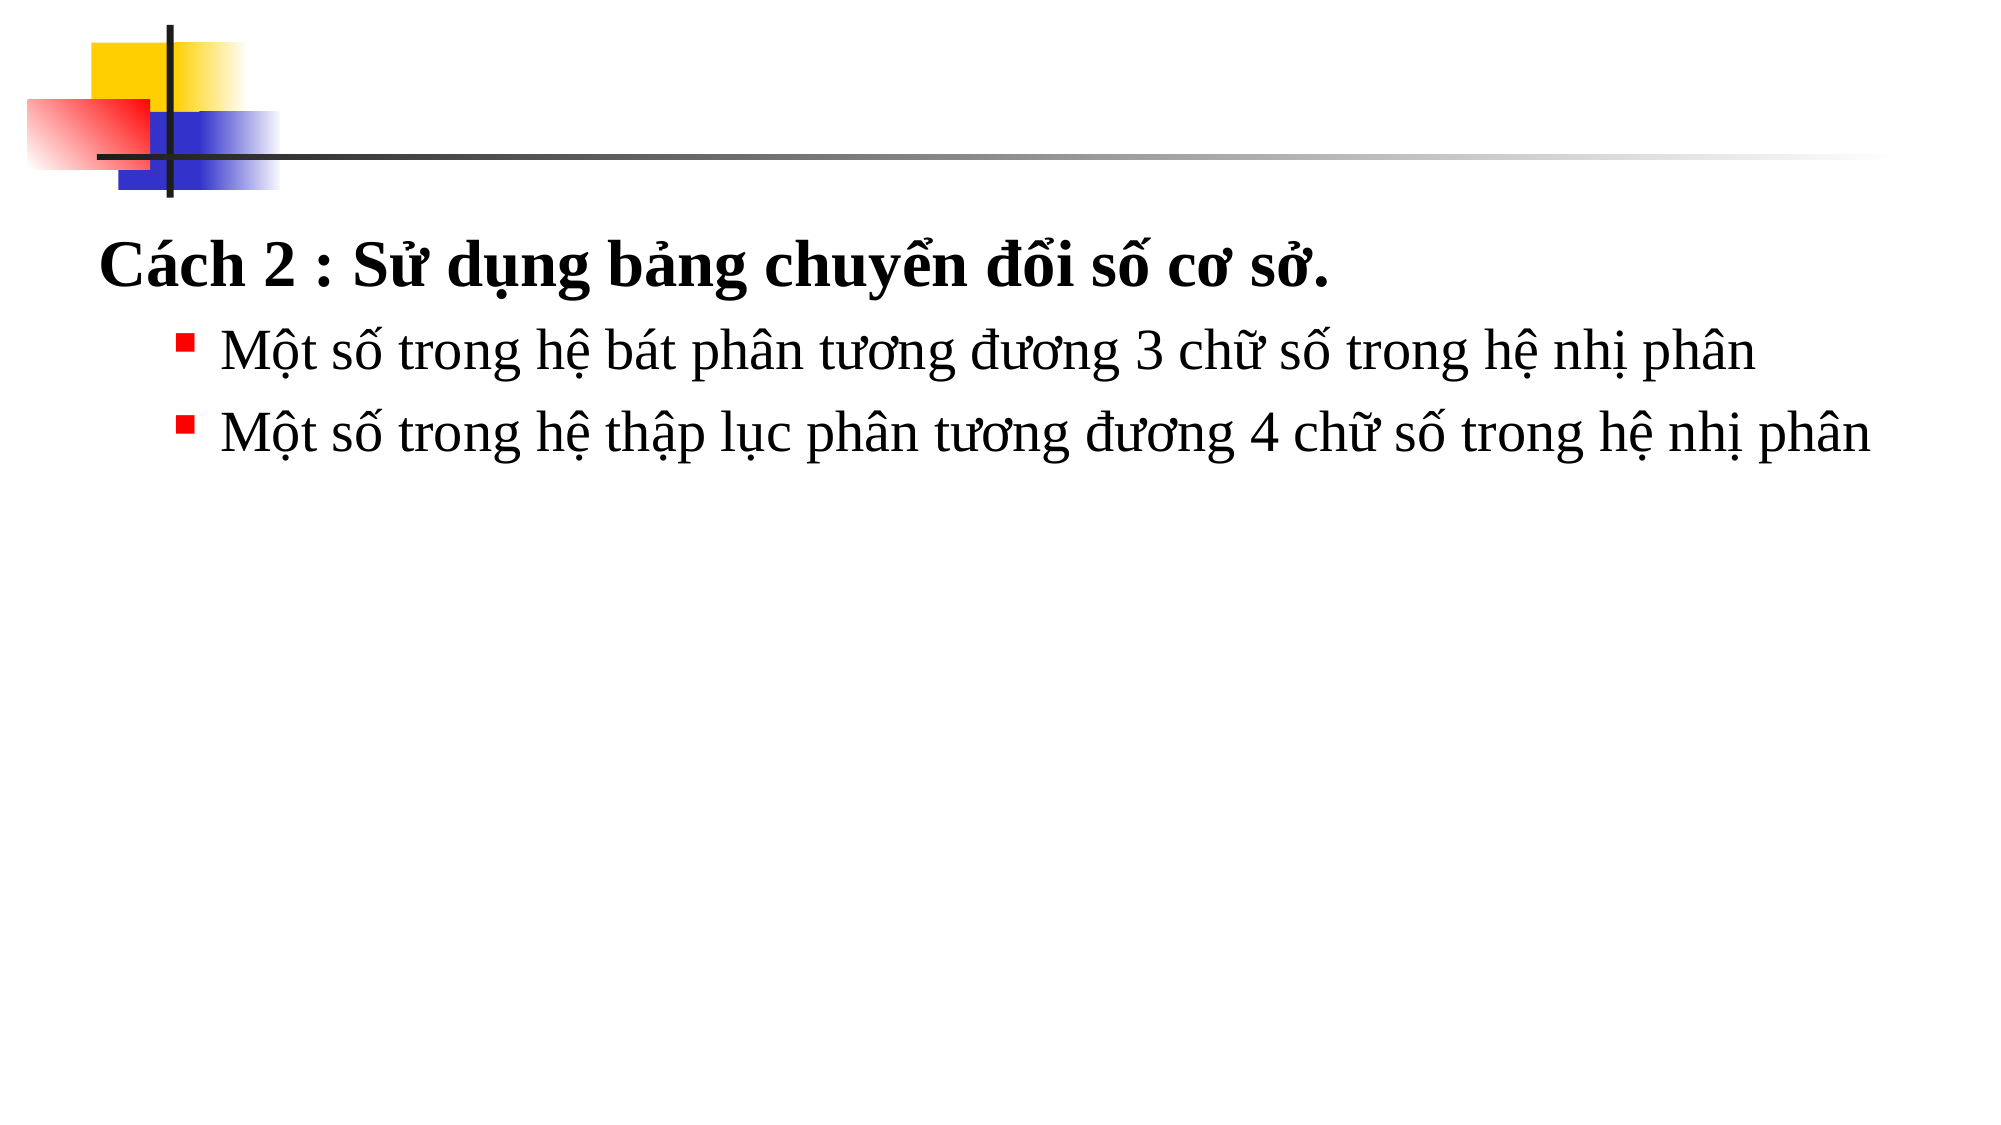

#
Cách 2 : Sử dụng bảng chuyển đổi số cơ sở.
Một số trong hệ bát phân tương đương 3 chữ số trong hệ nhị phân
Một số trong hệ thập lục phân tương đương 4 chữ số trong hệ nhị phân